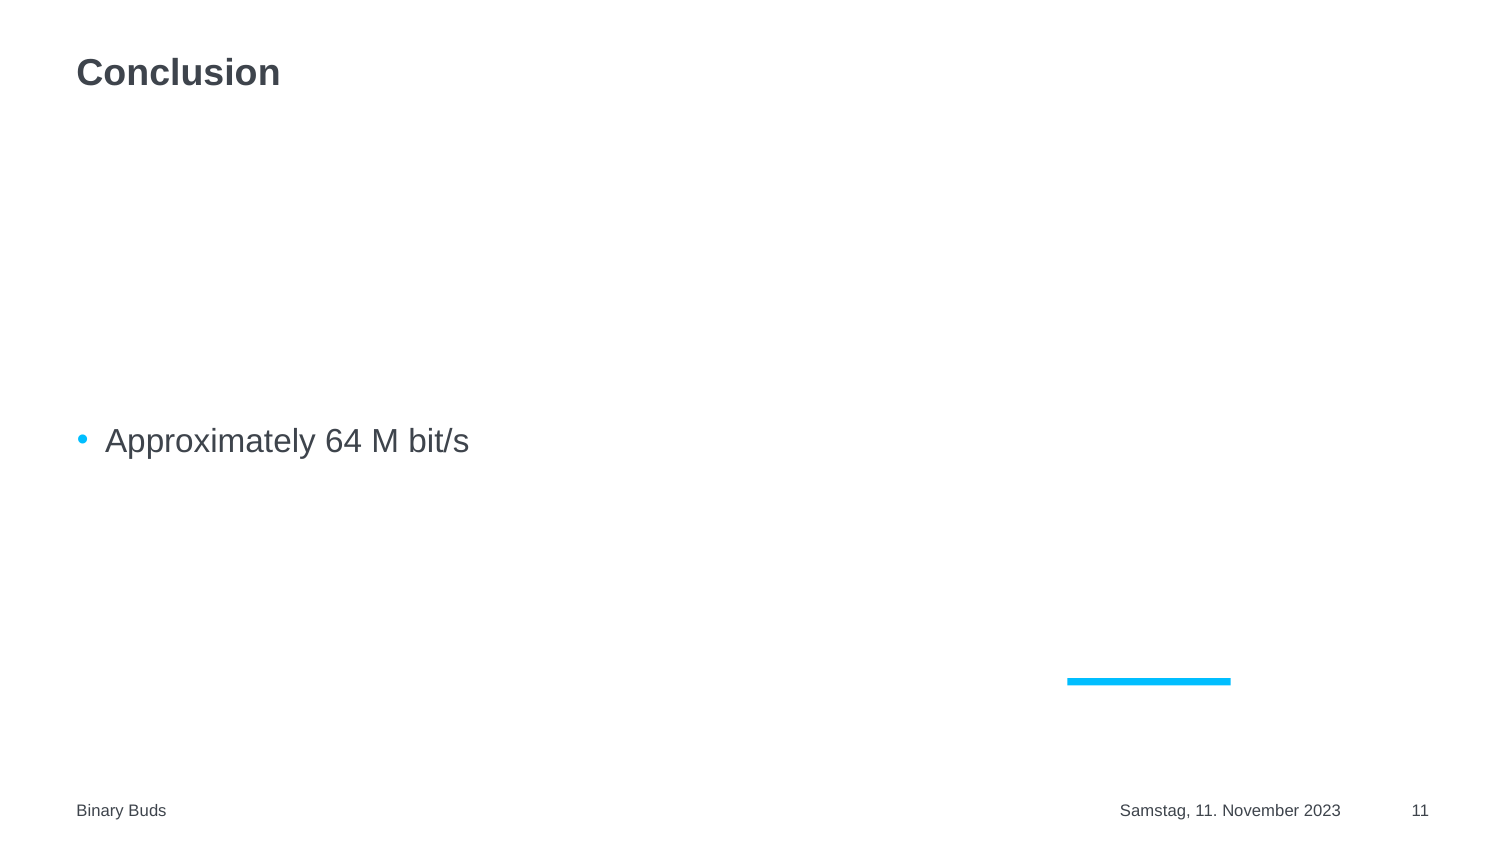

# Conclusion

Approximately 64 M bit/s

Binary Buds
Samstag, 11. November 2023
11